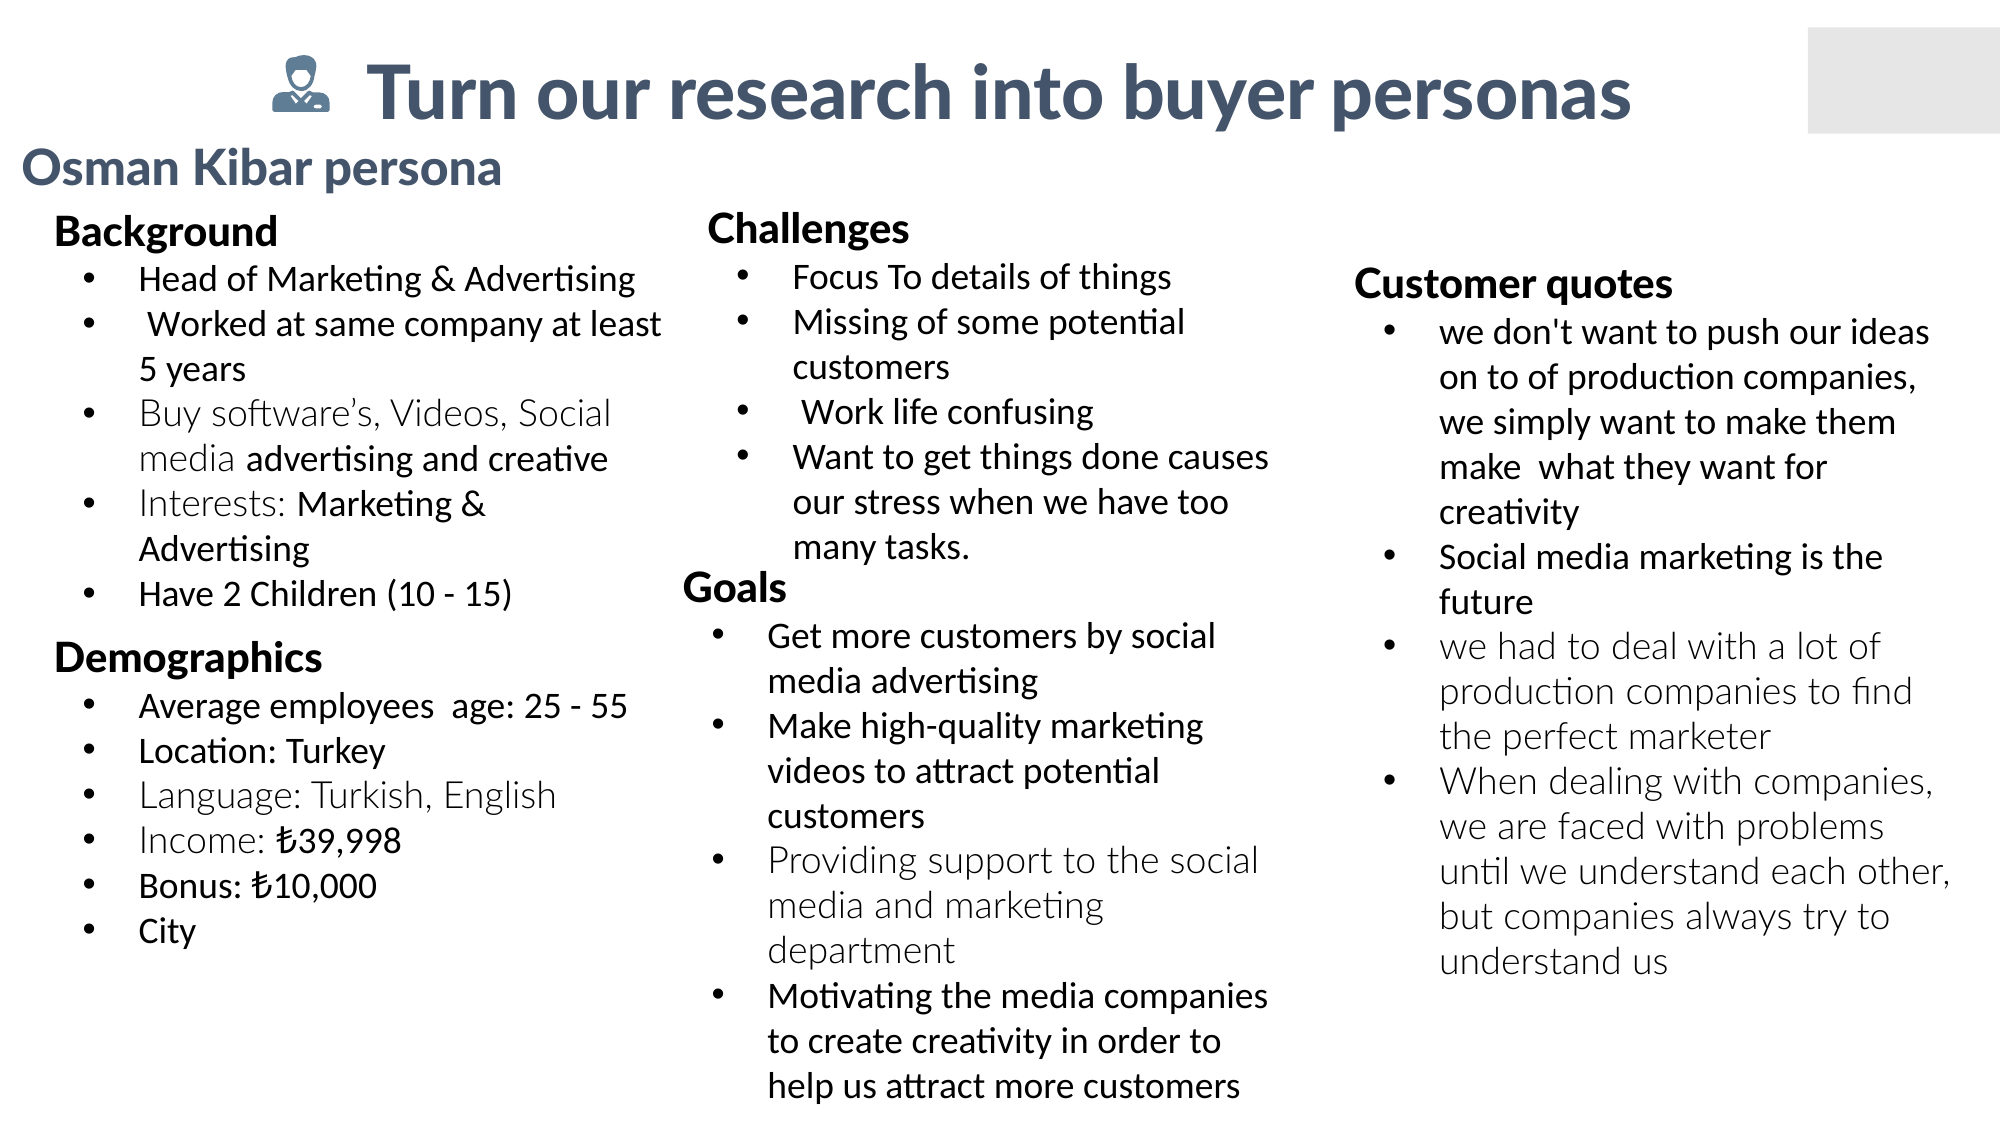

Turn our research into buyer personas

Osman Kibar persona
Challenges
Focus To details of things
Missing of some potential customers
 Work life confusing
Want to get things done causes our stress when we have too many tasks.

Background
Head of Marketing & Advertising
 Worked at same company at least 5 years
Buy software’s, Videos, Social media advertising and creative
Interests: Marketing & Advertising
Have 2 Children (10 - 15)

Customer quotes
we don't want to push our ideas on to of production companies, we simply want to make them make  what they want for creativity
Social media marketing is the future
we had to deal with a lot of production companies to find the perfect marketer
When dealing with companies, we are faced with problems until we understand each other, but companies always try to understand us
Goals
Get more customers by social media advertising
Make high-quality marketing videos to attract potential customers
Providing support to the social media and marketing department
Motivating the media companies to create creativity in order to help us attract more customers

Demographics
Average employees  age: 25 - 55
Location: Turkey
Language: Turkish, English
Income: ₺39,998
Bonus: ₺10,000
City